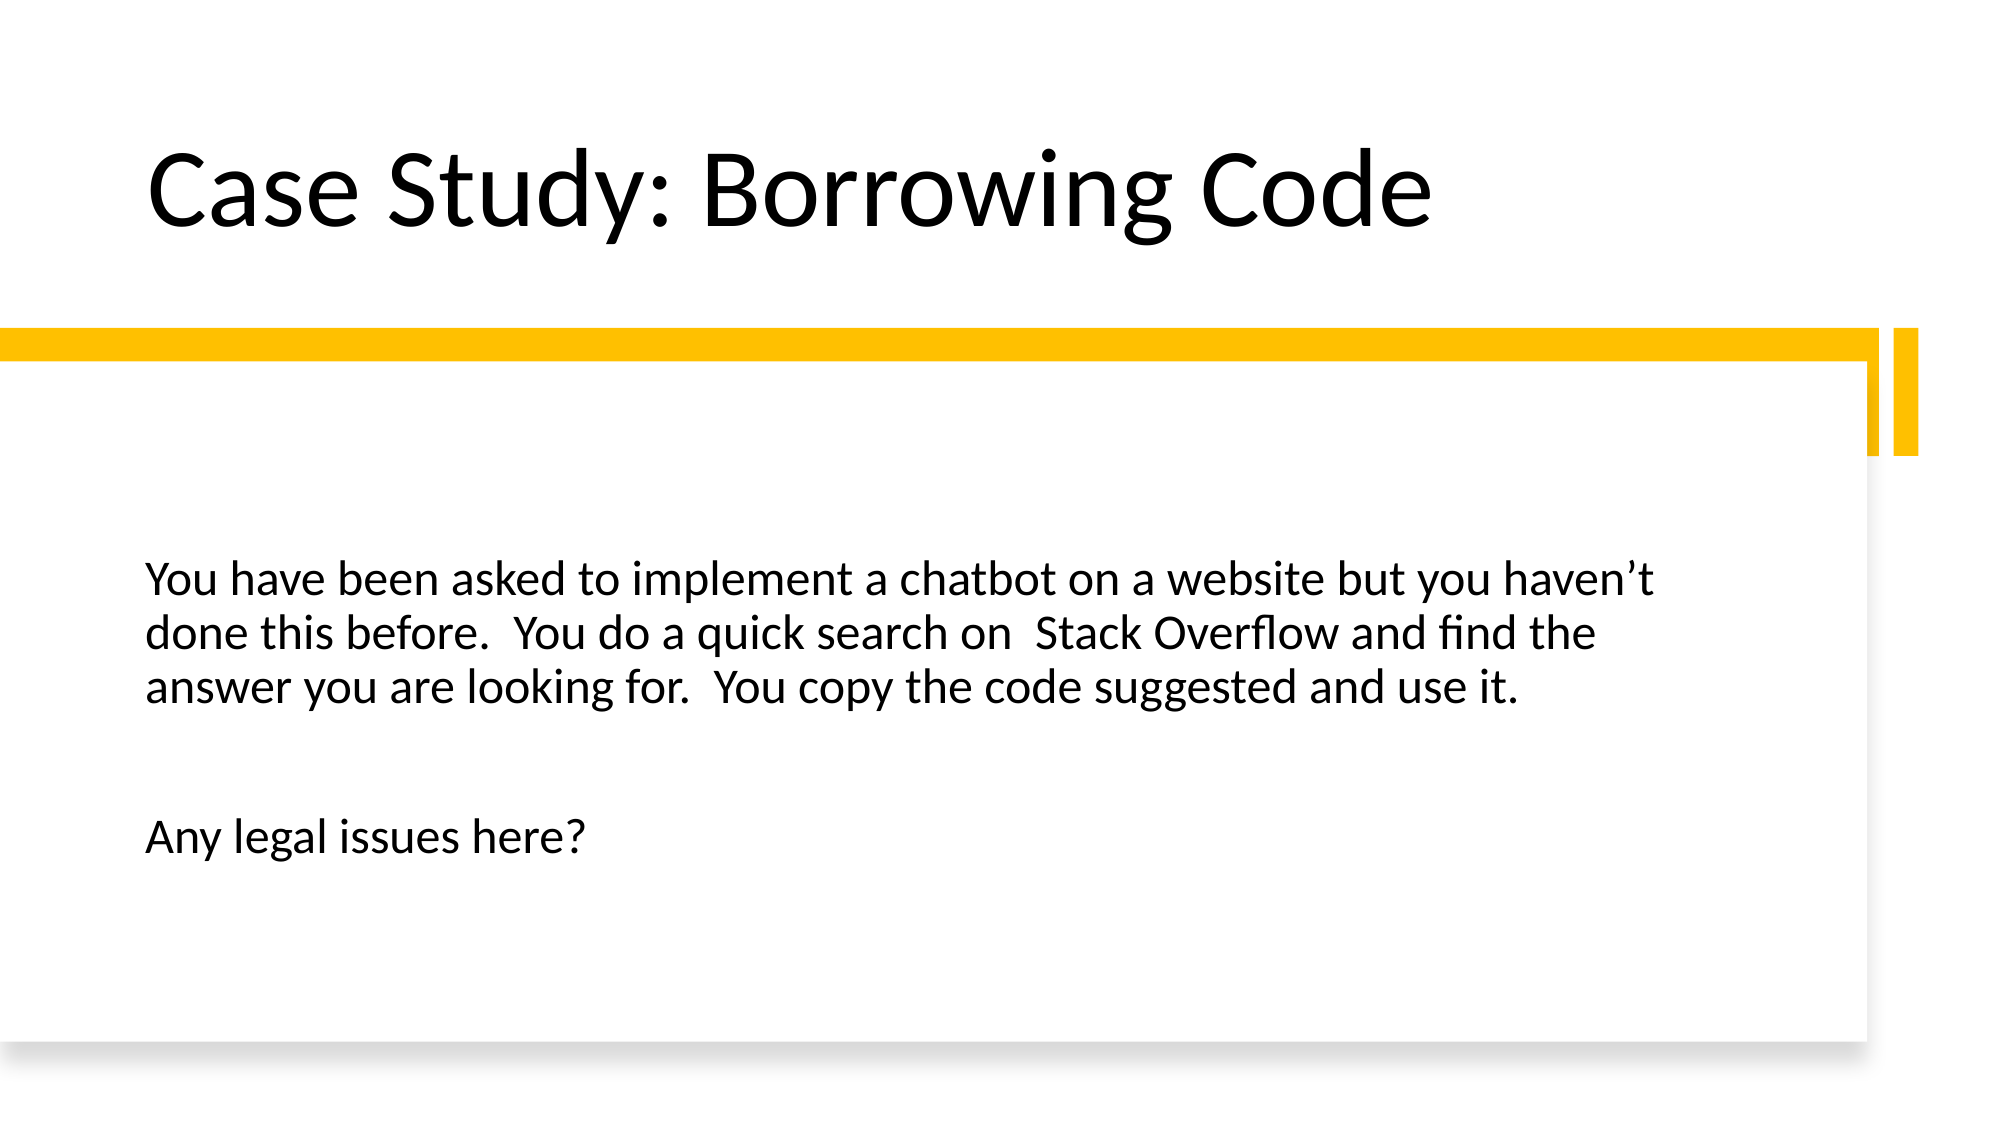

# Case Study: Borrowing Code

You have been asked to implement a chatbot on a website but you haven’t done this before.  You do a quick search on  Stack Overflow and find the answer you are looking for.  You copy the code suggested and use it.

Any legal issues here?